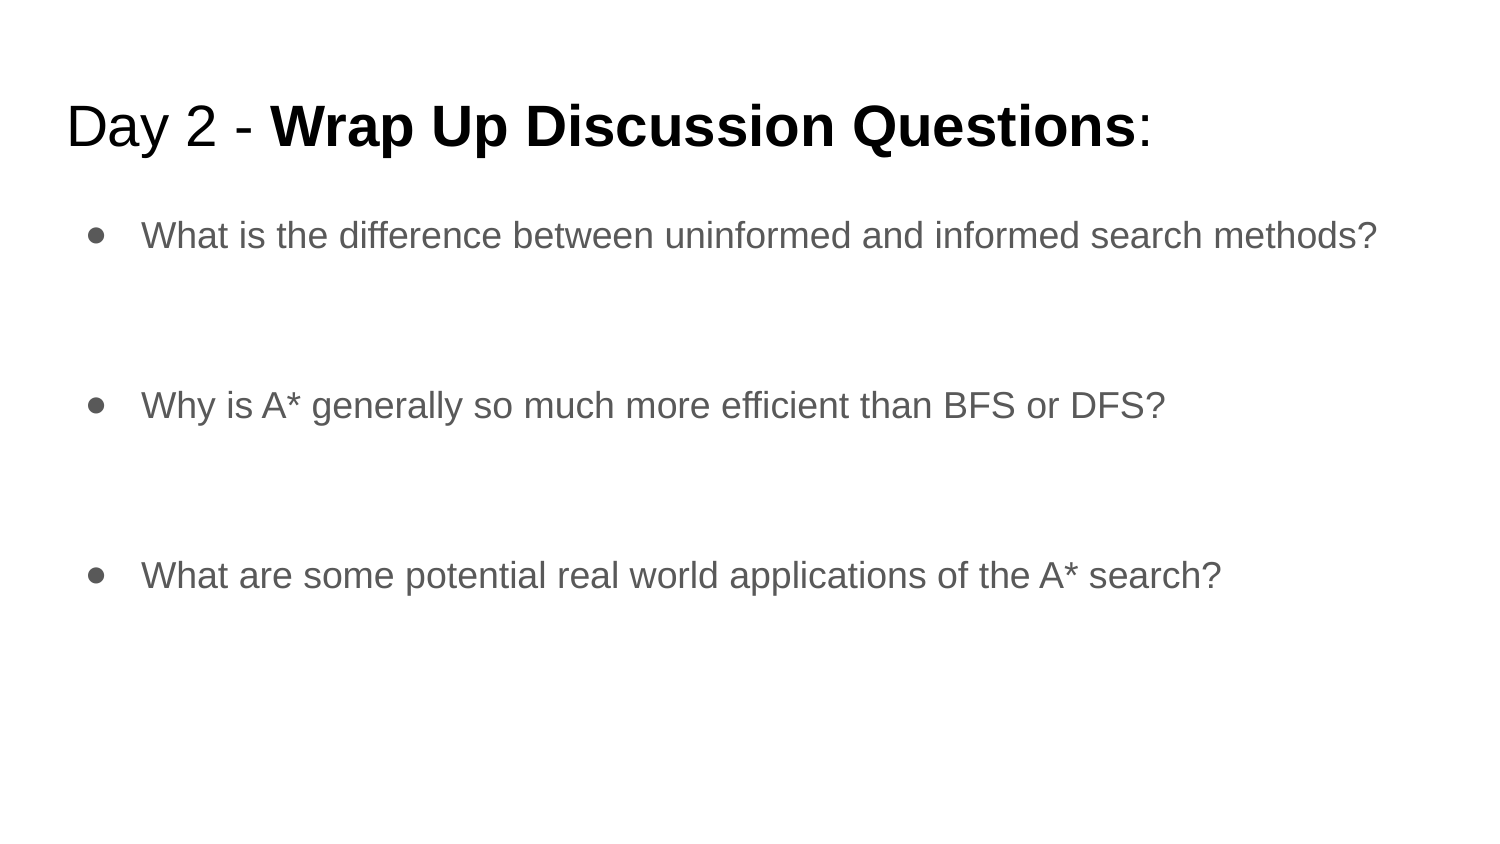

# Day 2 - Wrap Up Discussion Questions:
What is the difference between uninformed and informed search methods?

Why is A* generally so much more efficient than BFS or DFS?

What are some potential real world applications of the A* search?